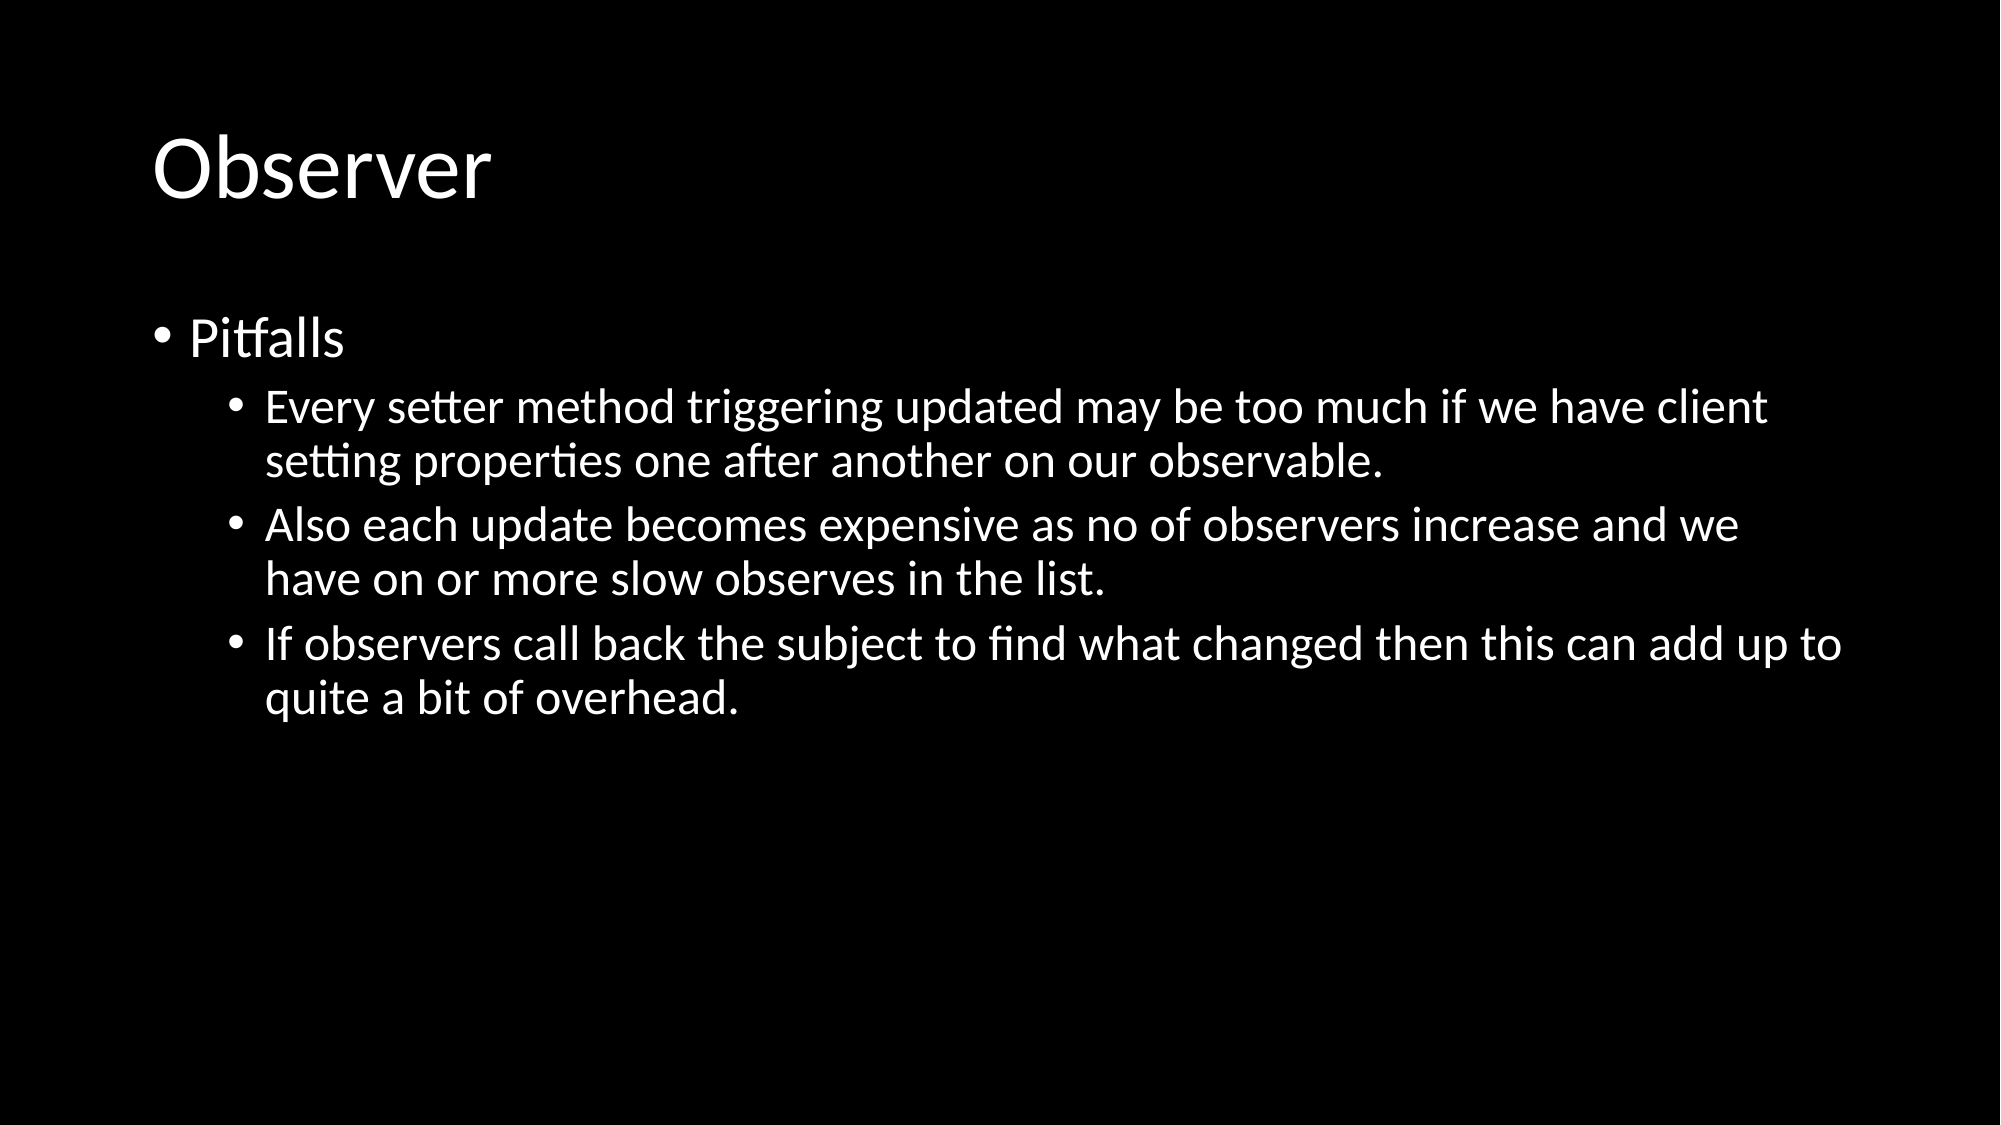

# Observer
Pitfalls
Every setter method triggering updated may be too much if we have client setting properties one after another on our observable.
Also each update becomes expensive as no of observers increase and we have on or more slow observes in the list.
If observers call back the subject to find what changed then this can add up to quite a bit of overhead.